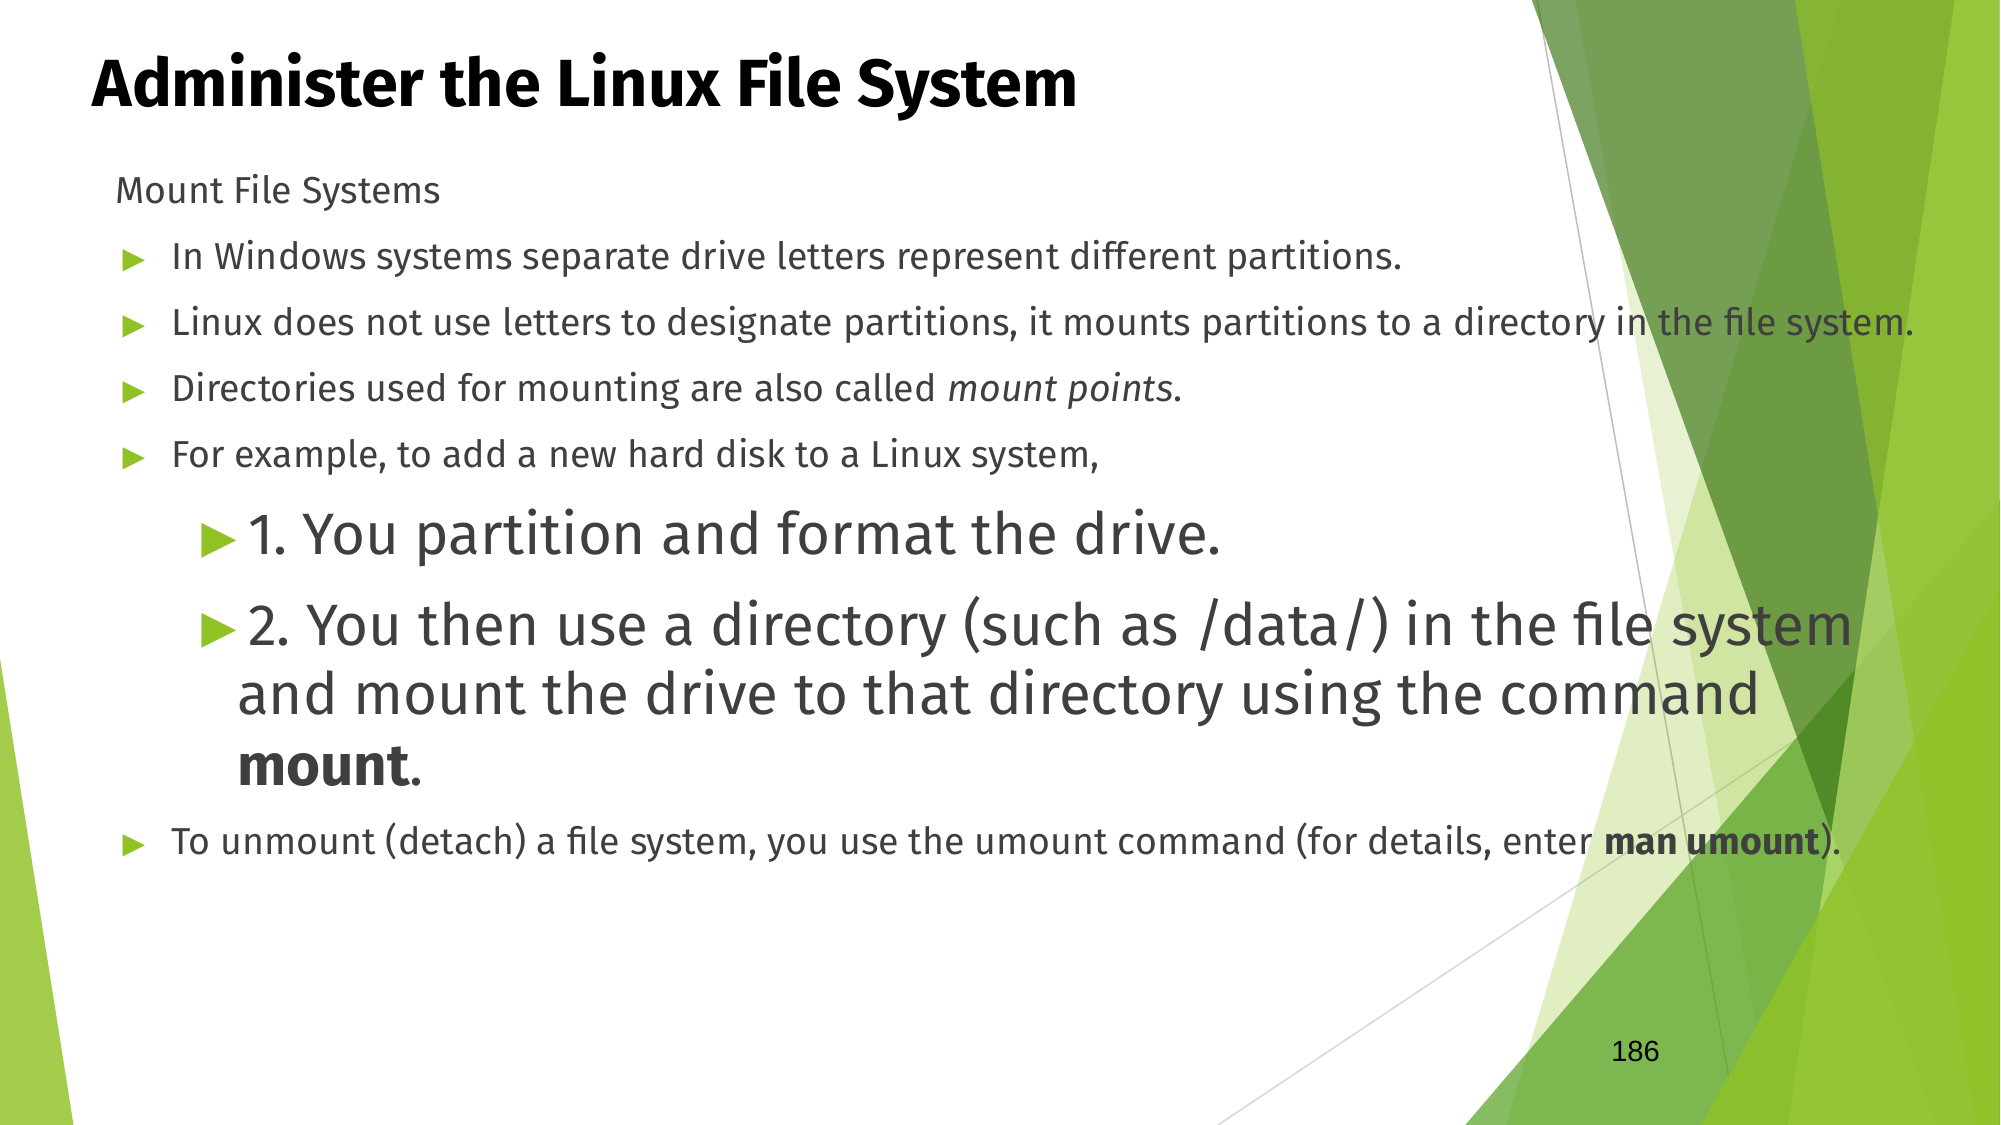

Administer the Linux File System
Mount File Systems
In Windows systems separate drive letters represent different partitions.
Linux does not use letters to designate partitions, it mounts partitions to a directory in the file system.
Directories used for mounting are also called mount points.
For example, to add a new hard disk to a Linux system,
1. You partition and format the drive.
2. You then use a directory (such as /data/) in the file system and mount the drive to that directory using the command mount.
To unmount (detach) a file system, you use the umount command (for details, enter man umount).

186